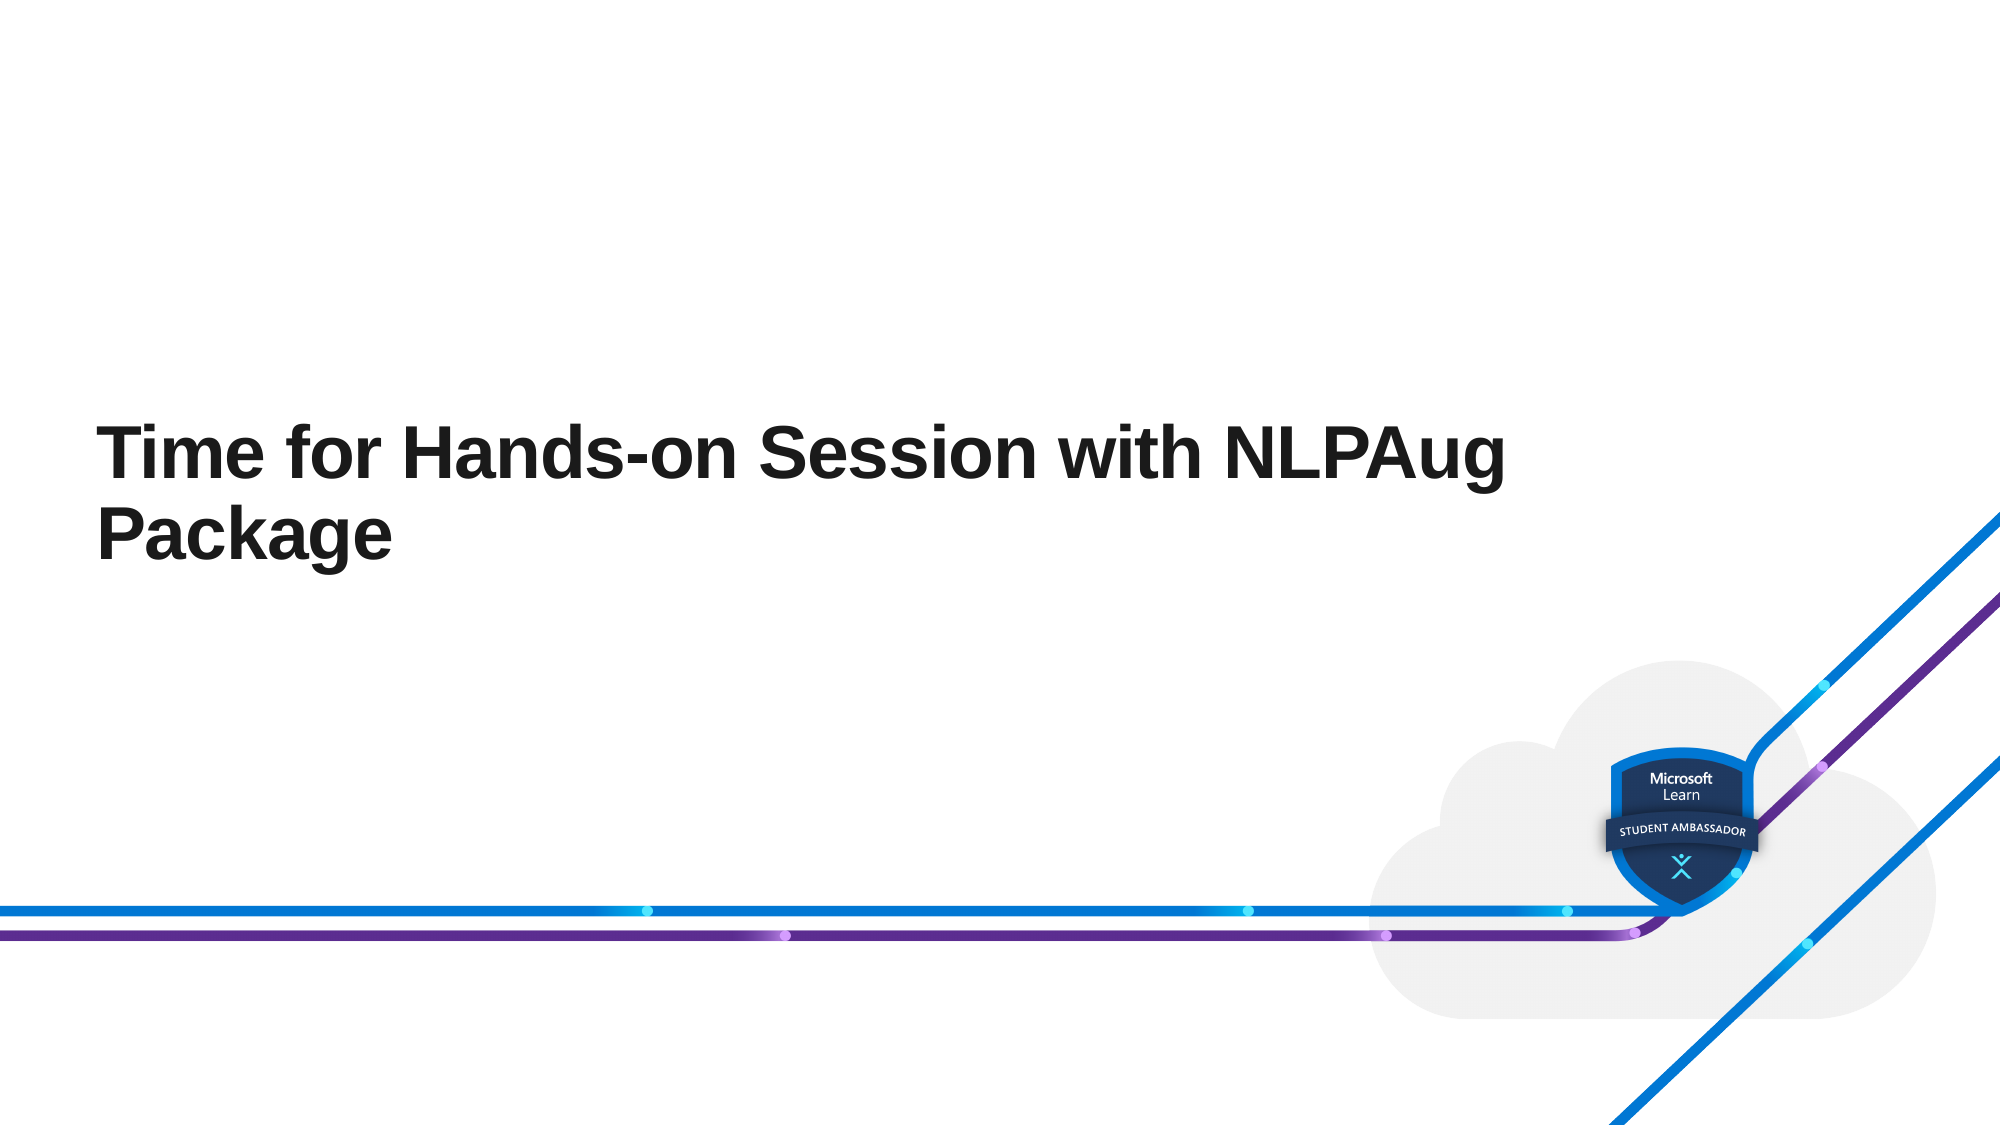

# Time for Hands-on Session with NLPAug Package